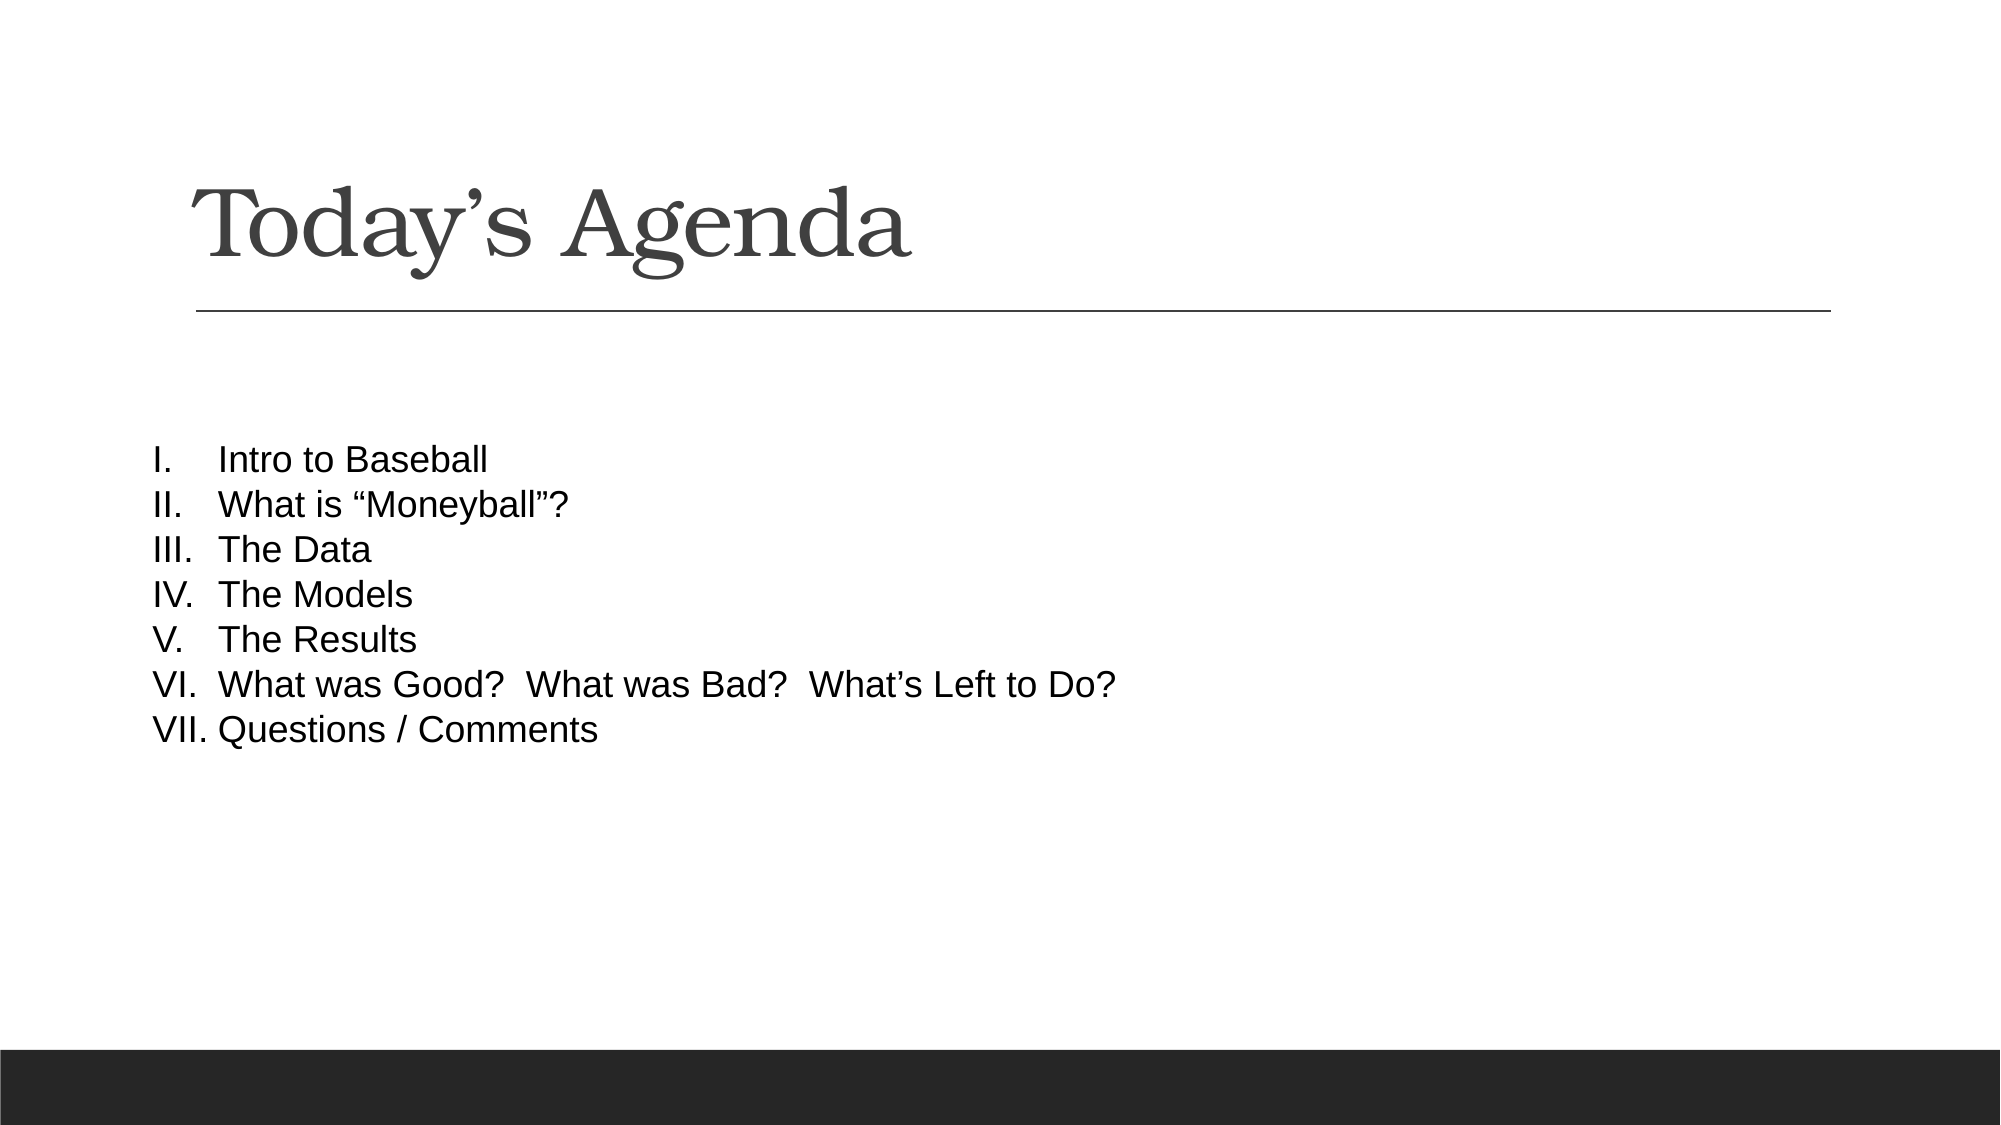

# Today’s Agenda
Intro to Baseball
What is “Moneyball”?
The Data
The Models
The Results
What was Good?  What was Bad?  What’s Left to Do?
Questions / Comments